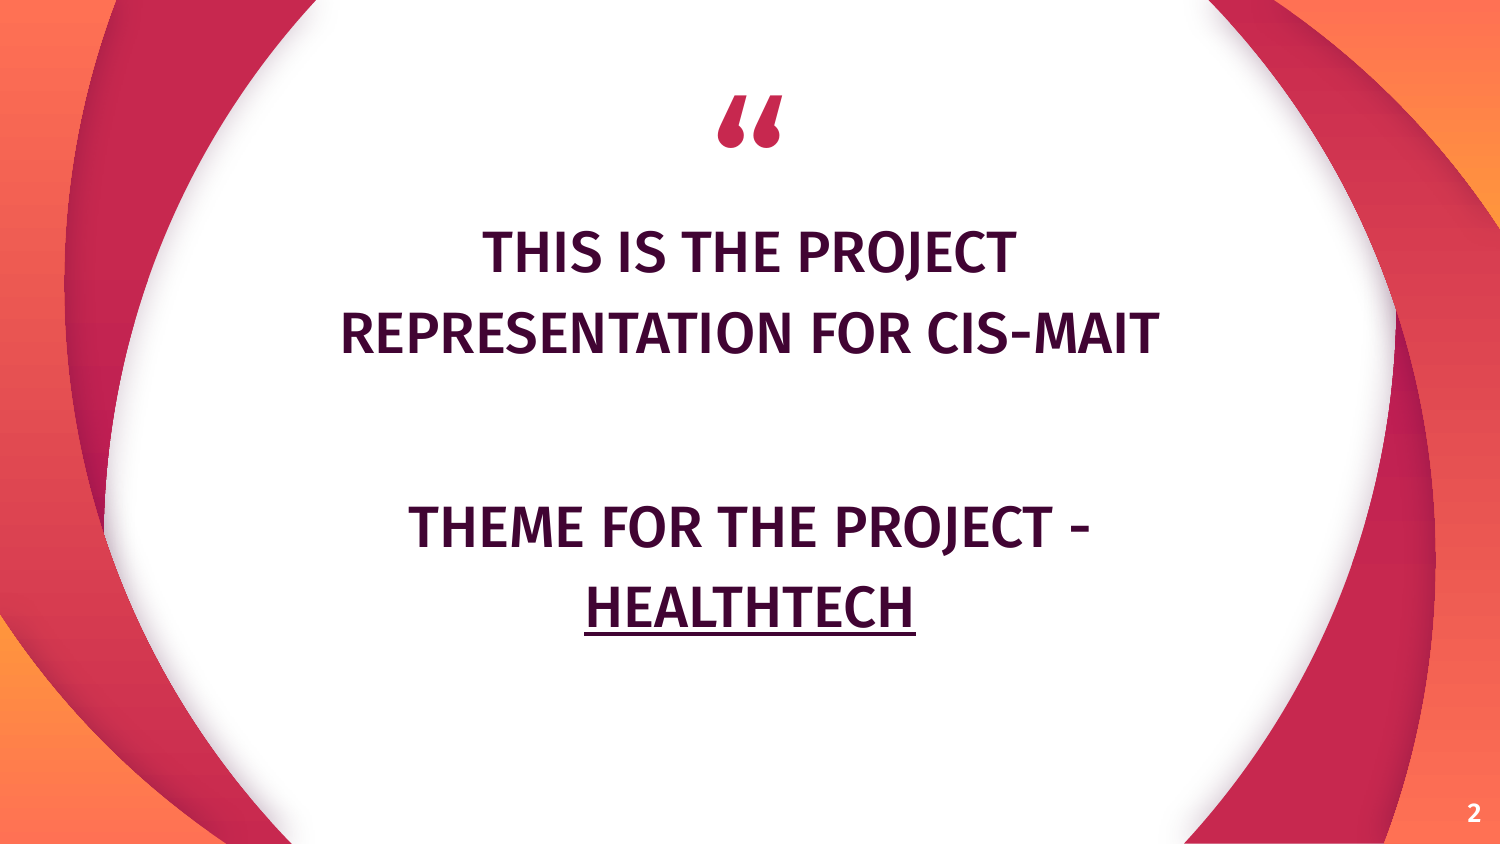

THIS IS THE PROJECT REPRESENTATION FOR CIS-MAIT

THEME FOR THE PROJECT - HEALTHTECH
2